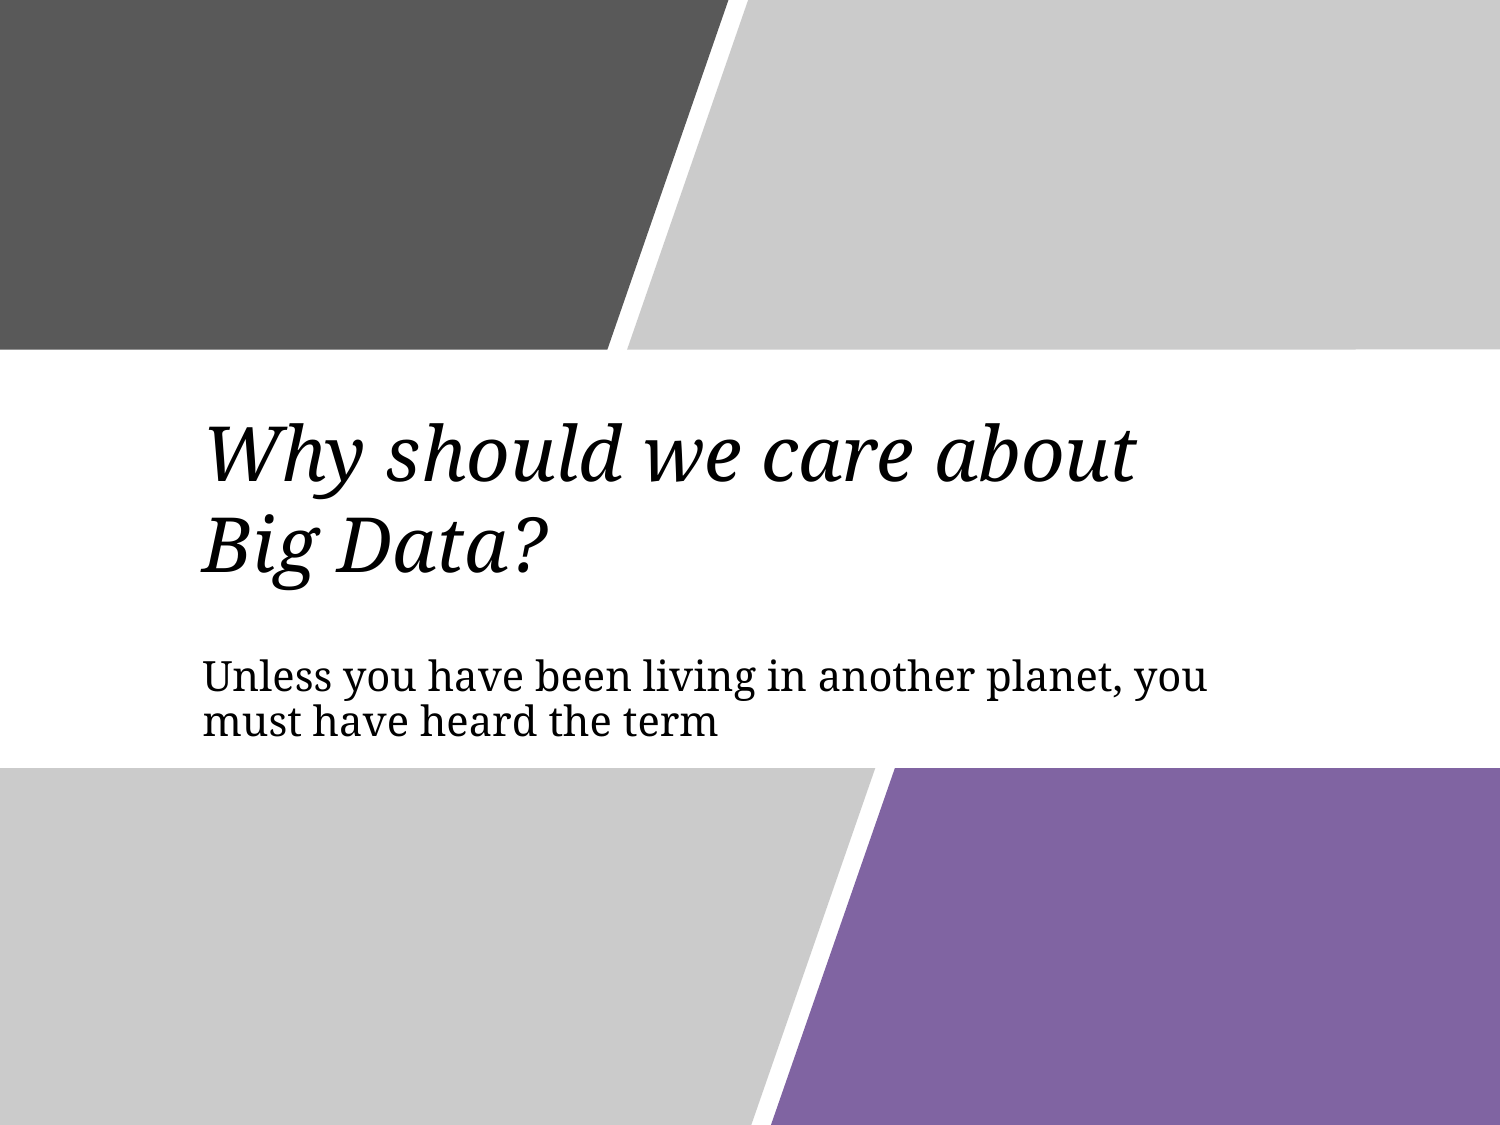

# Why should we care about Big Data?
Unless you have been living in another planet, you must have heard the term